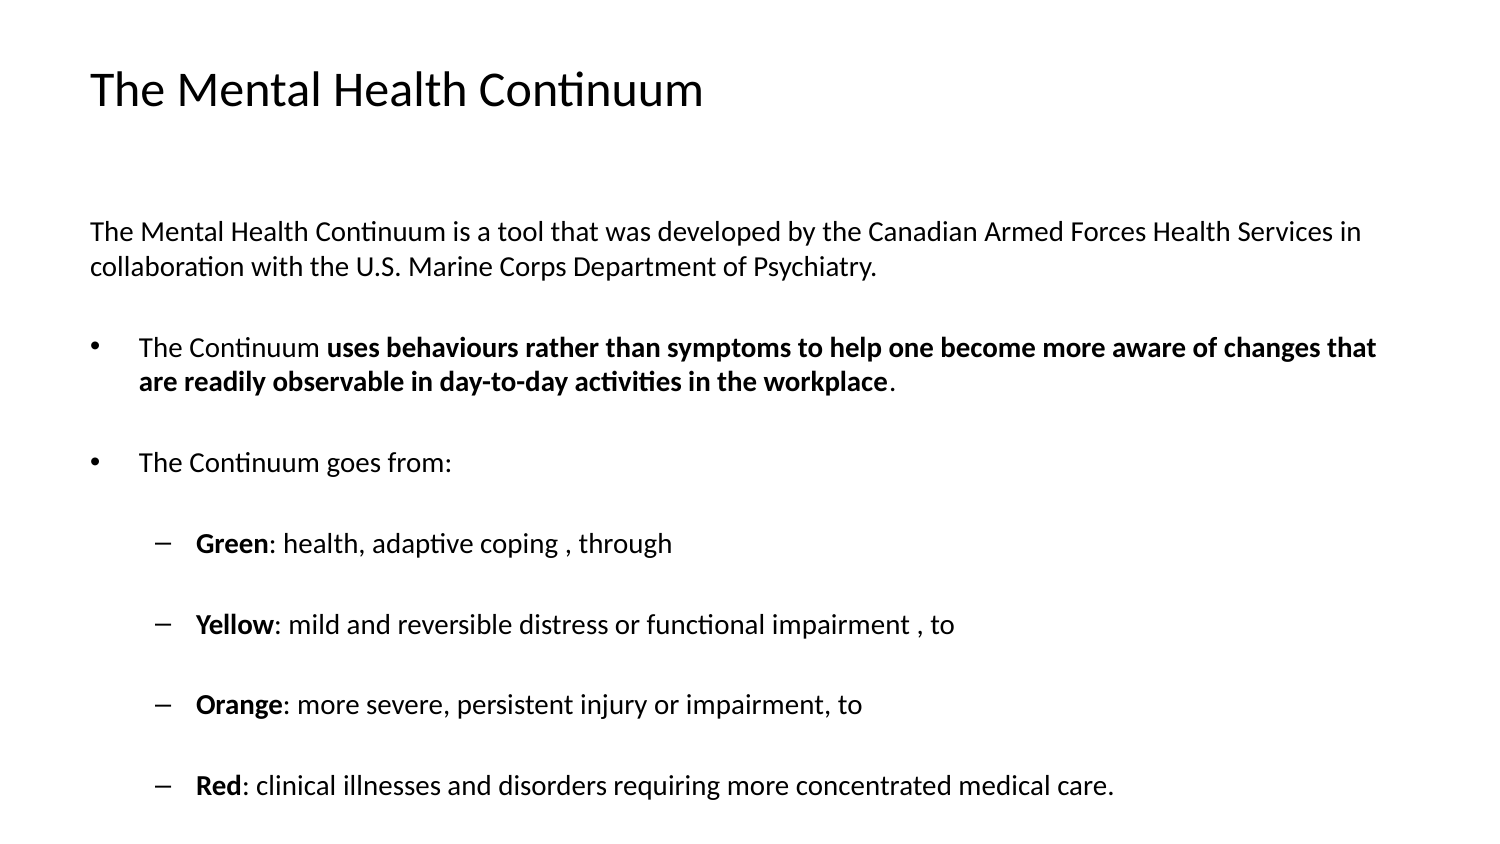

# The Mental Health Continuum

The Mental Health Continuum is a tool that was developed by the Canadian Armed Forces Health Services in collaboration with the U.S. Marine Corps Department of Psychiatry.

The Continuum uses behaviours rather than symptoms to help one become more aware of changes that are readily observable in day-to-day activities in the workplace.

The Continuum goes from:

Green: health, adaptive coping , through

Yellow: mild and reversible distress or functional impairment , to

Orange: more severe, persistent injury or impairment, to

Red: clinical illnesses and disorders requiring more concentrated medical care.